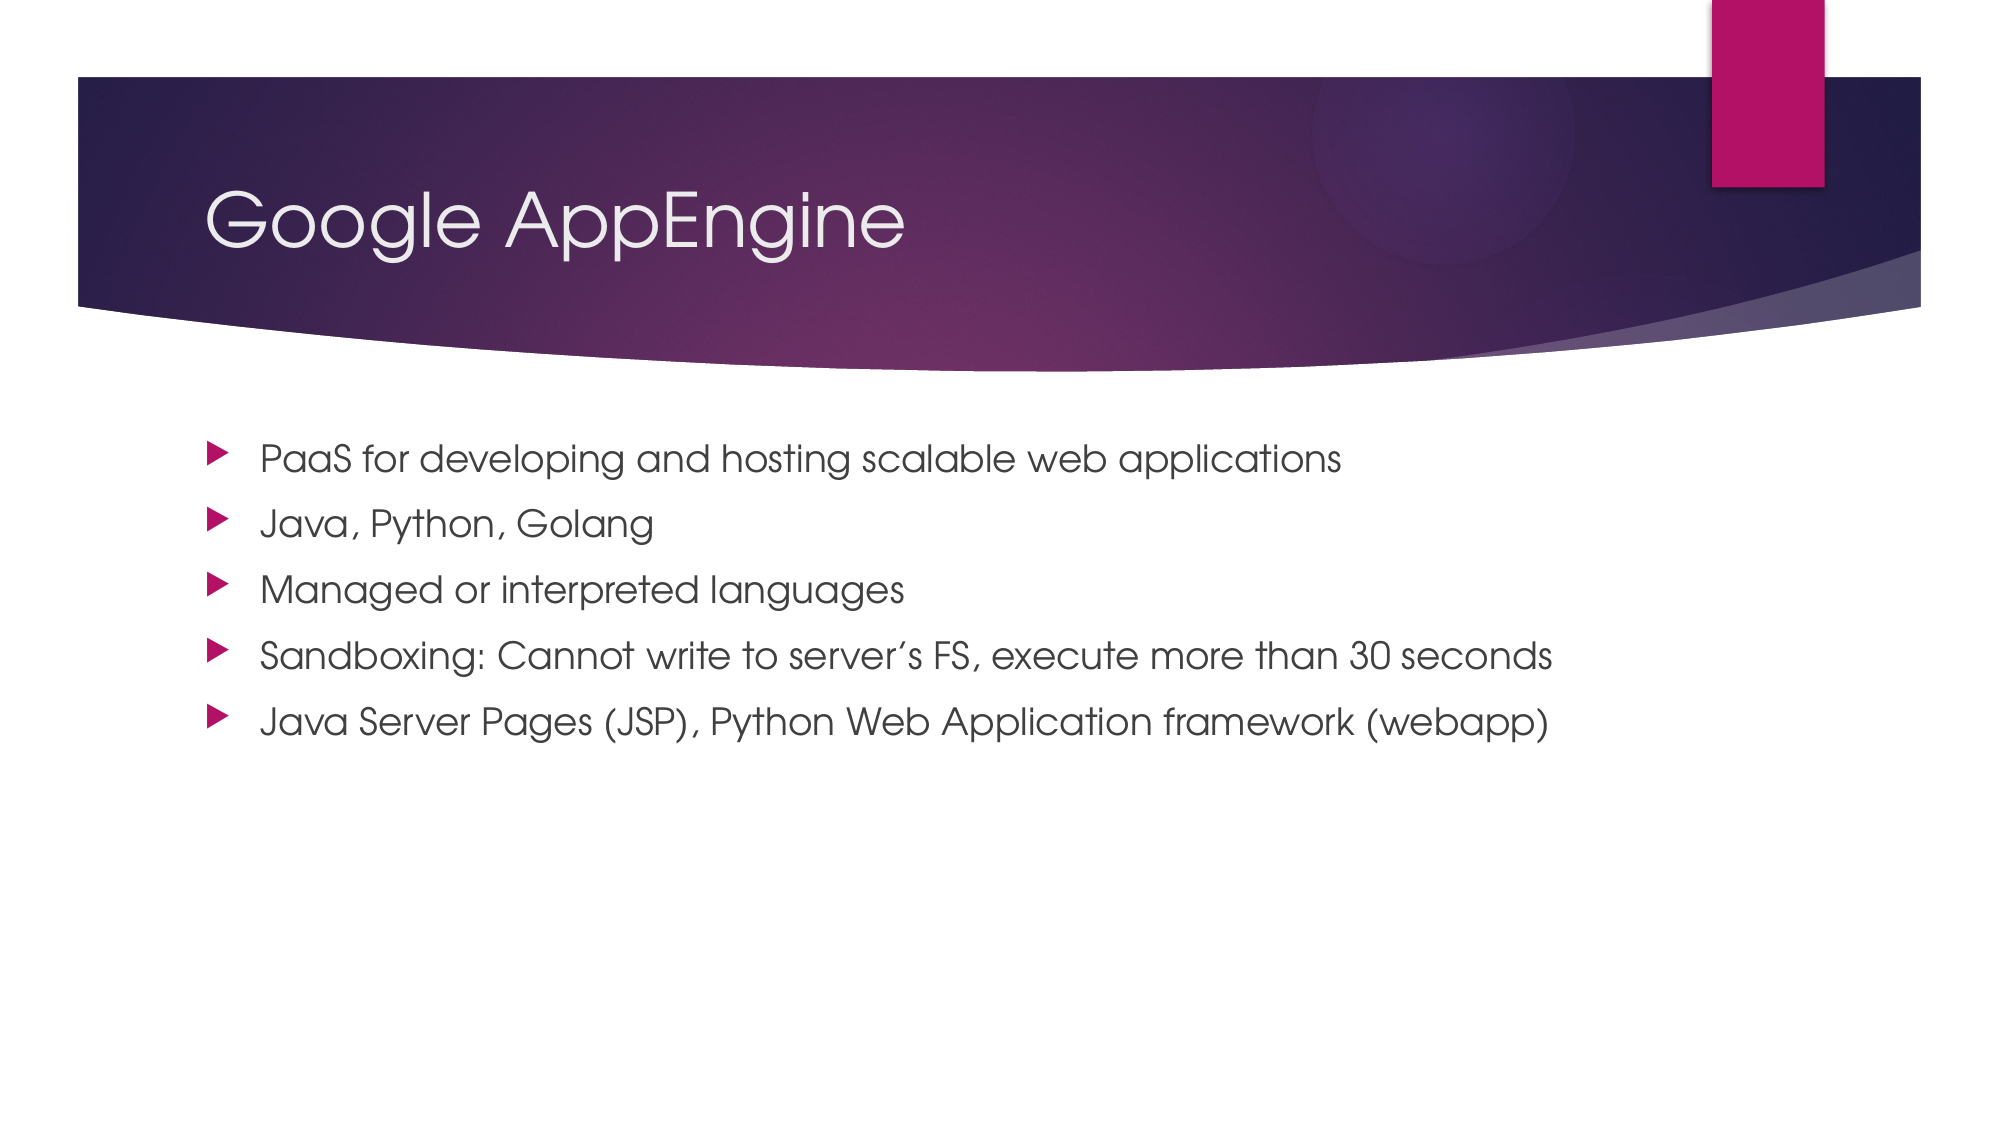

# Google AppEngine
PaaS for developing and hosting scalable web applications
Java, Python, Golang
Managed or interpreted languages
Sandboxing: Cannot write to server’s FS, execute more than 30 seconds
Java Server Pages (JSP), Python Web Application framework (webapp)